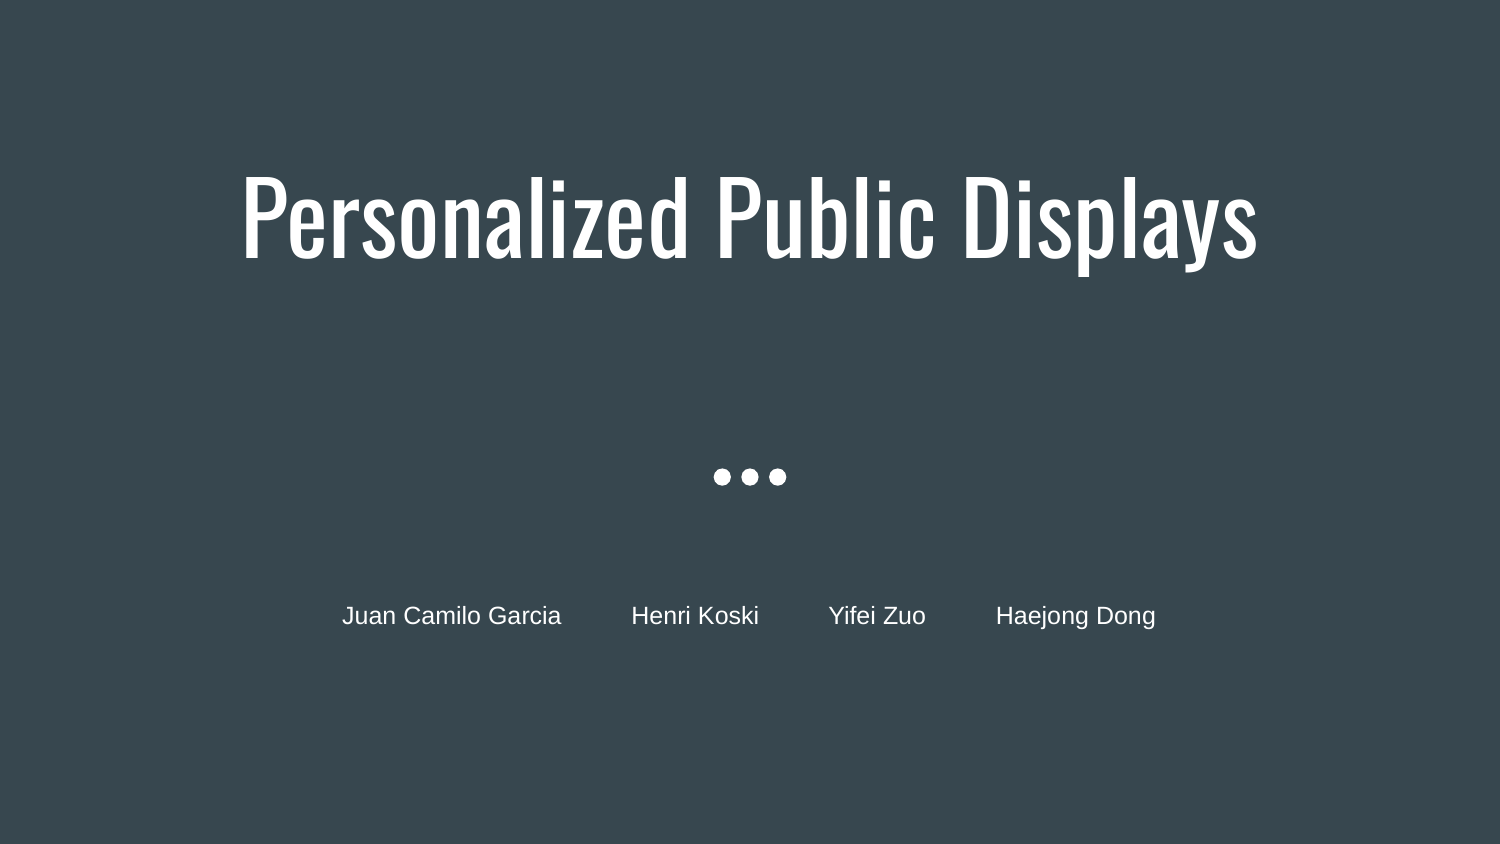

# Personalized Public Displays
Juan Camilo Garcia          Henri Koski          Yifei Zuo          Haejong Dong